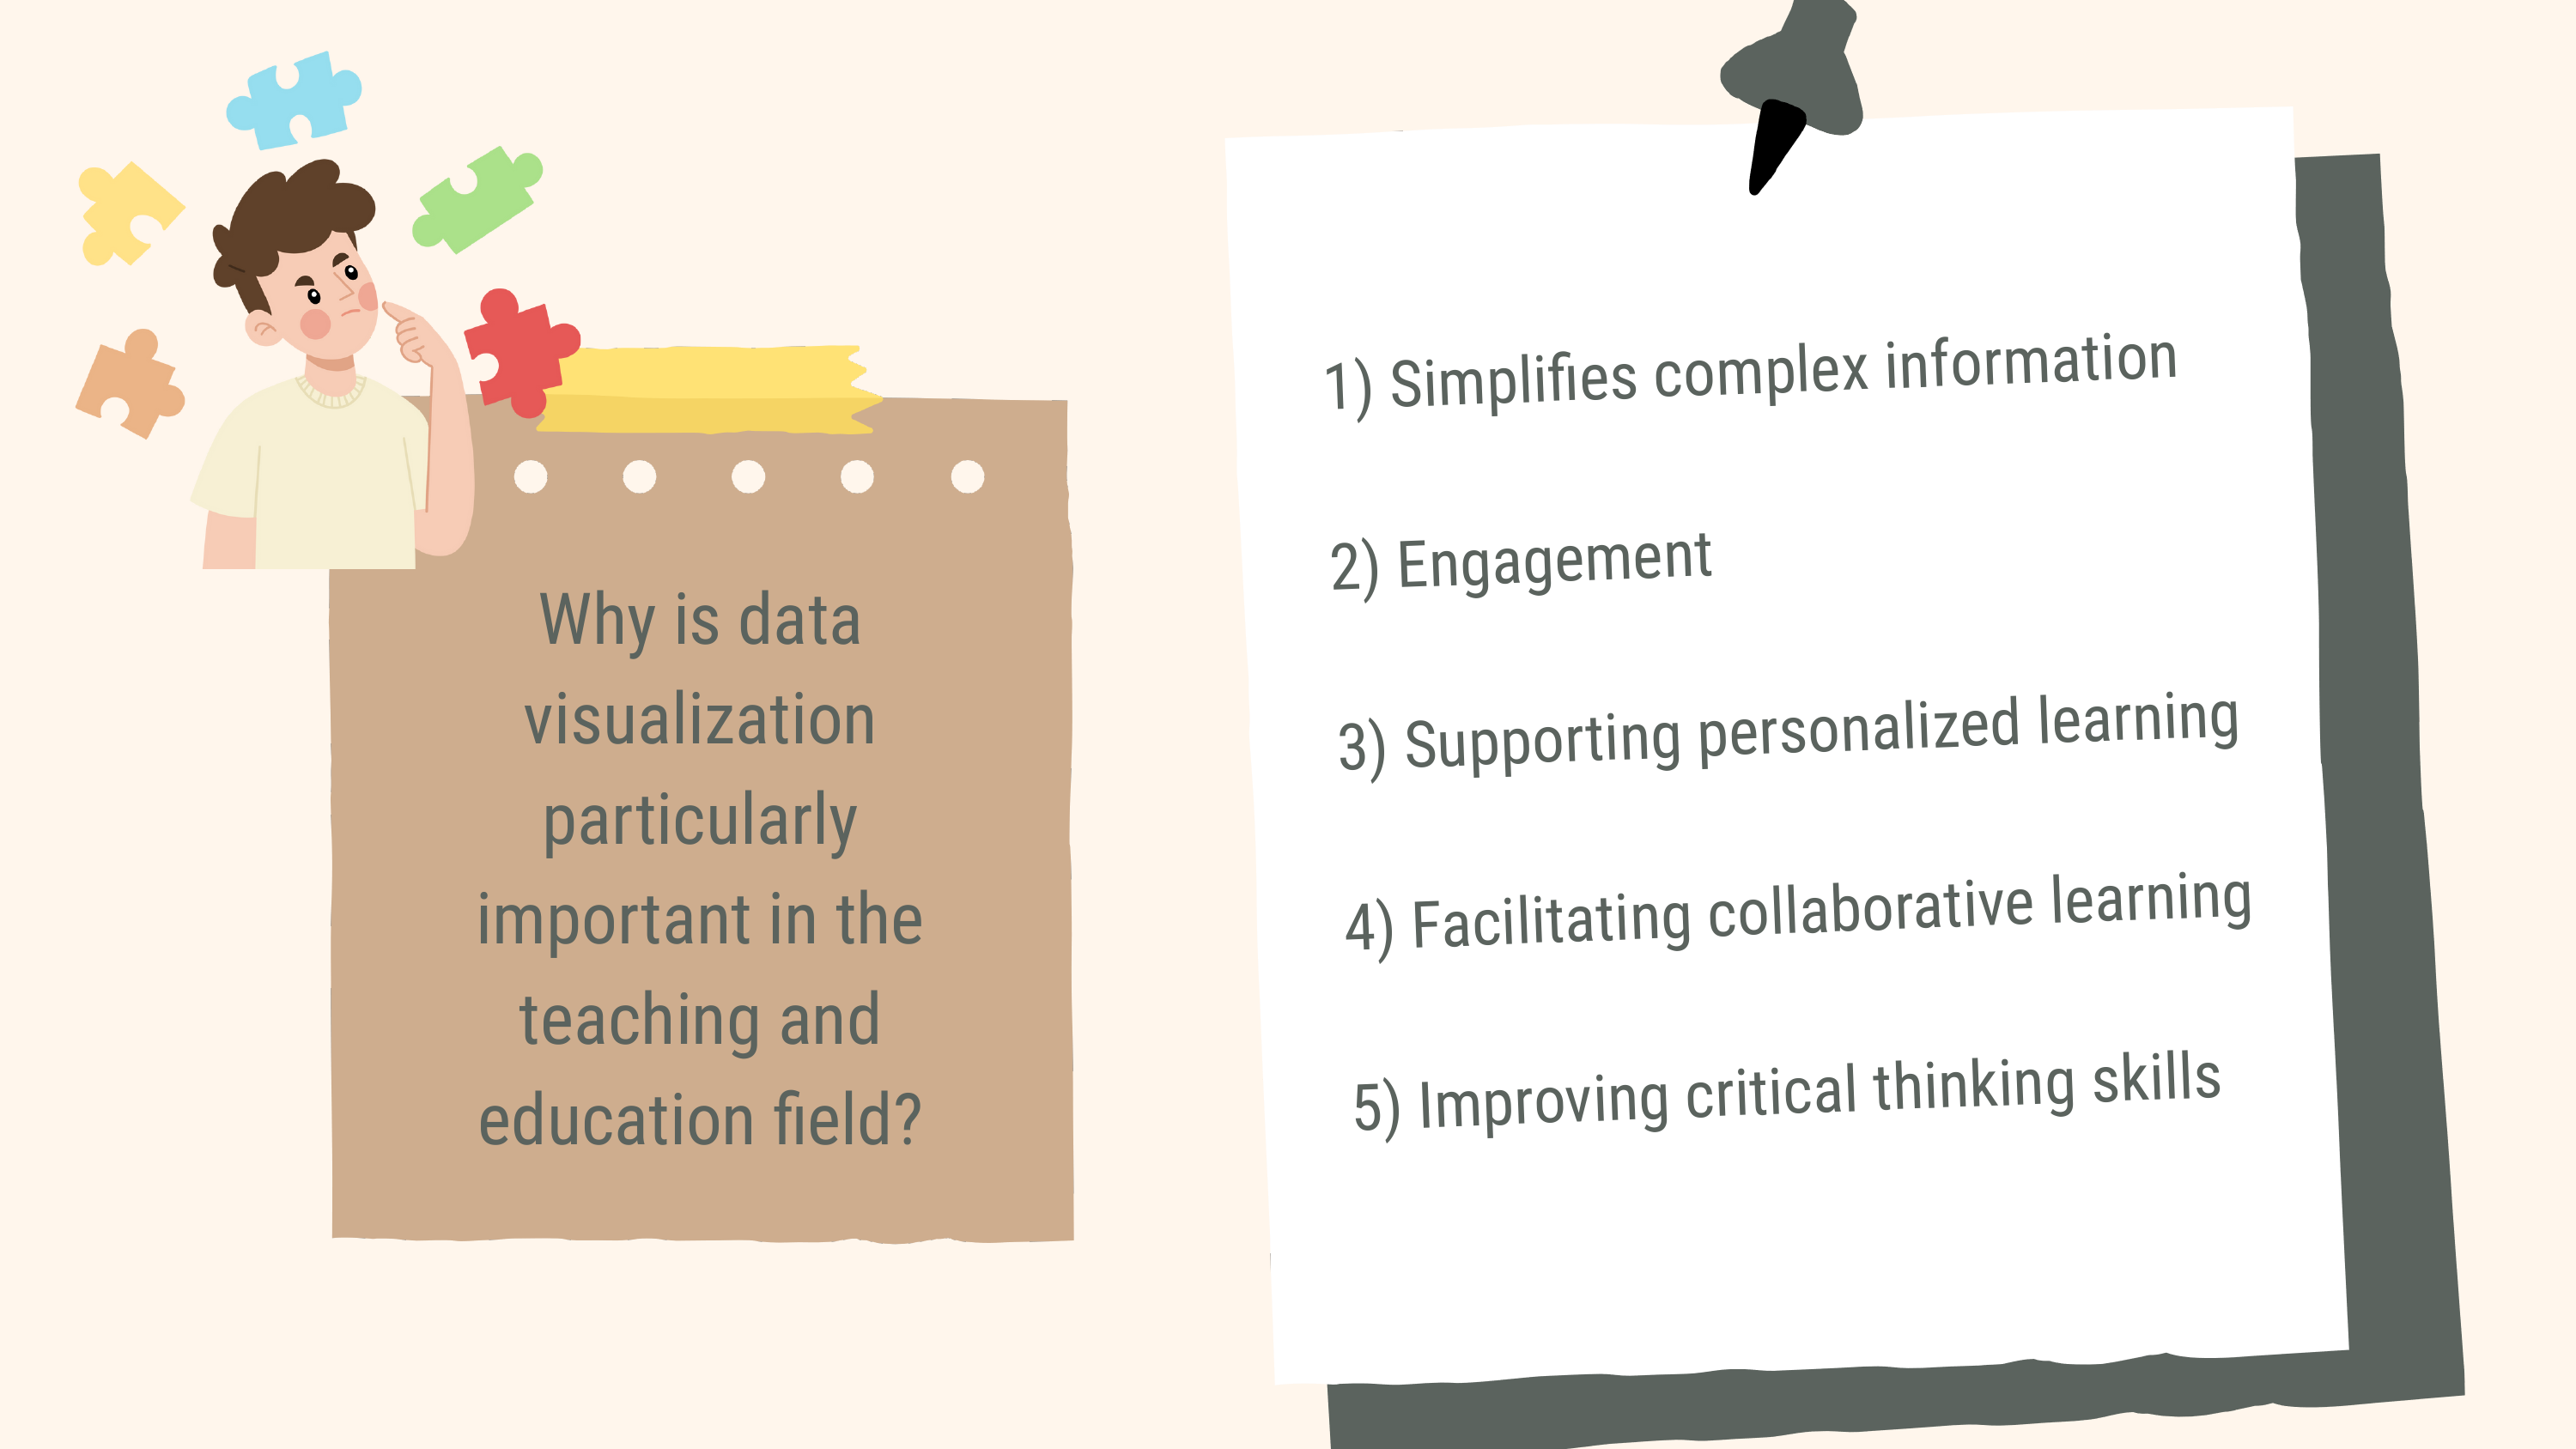

1) Simplifies complex information

2) Engagement

3) Supporting personalized learning

4) Facilitating collaborative learning

5) Improving critical thinking skills

Why is data visualization particularly important in the teaching and education field?